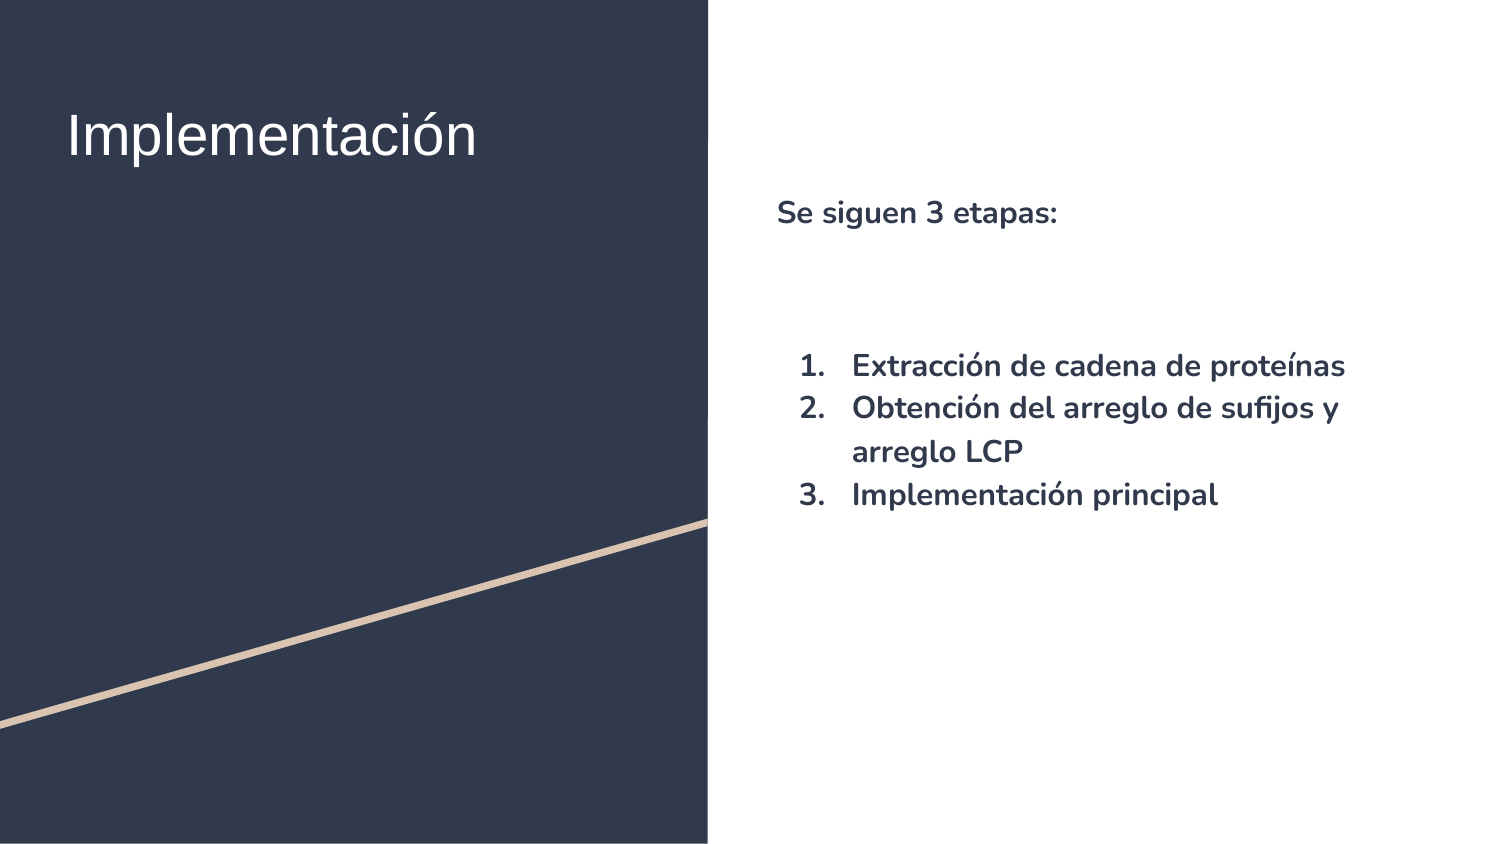

# Implementación
Se siguen 3 etapas:

Extracción de cadena de proteínas
Obtención del arreglo de sufijos y arreglo LCP
Implementación principal